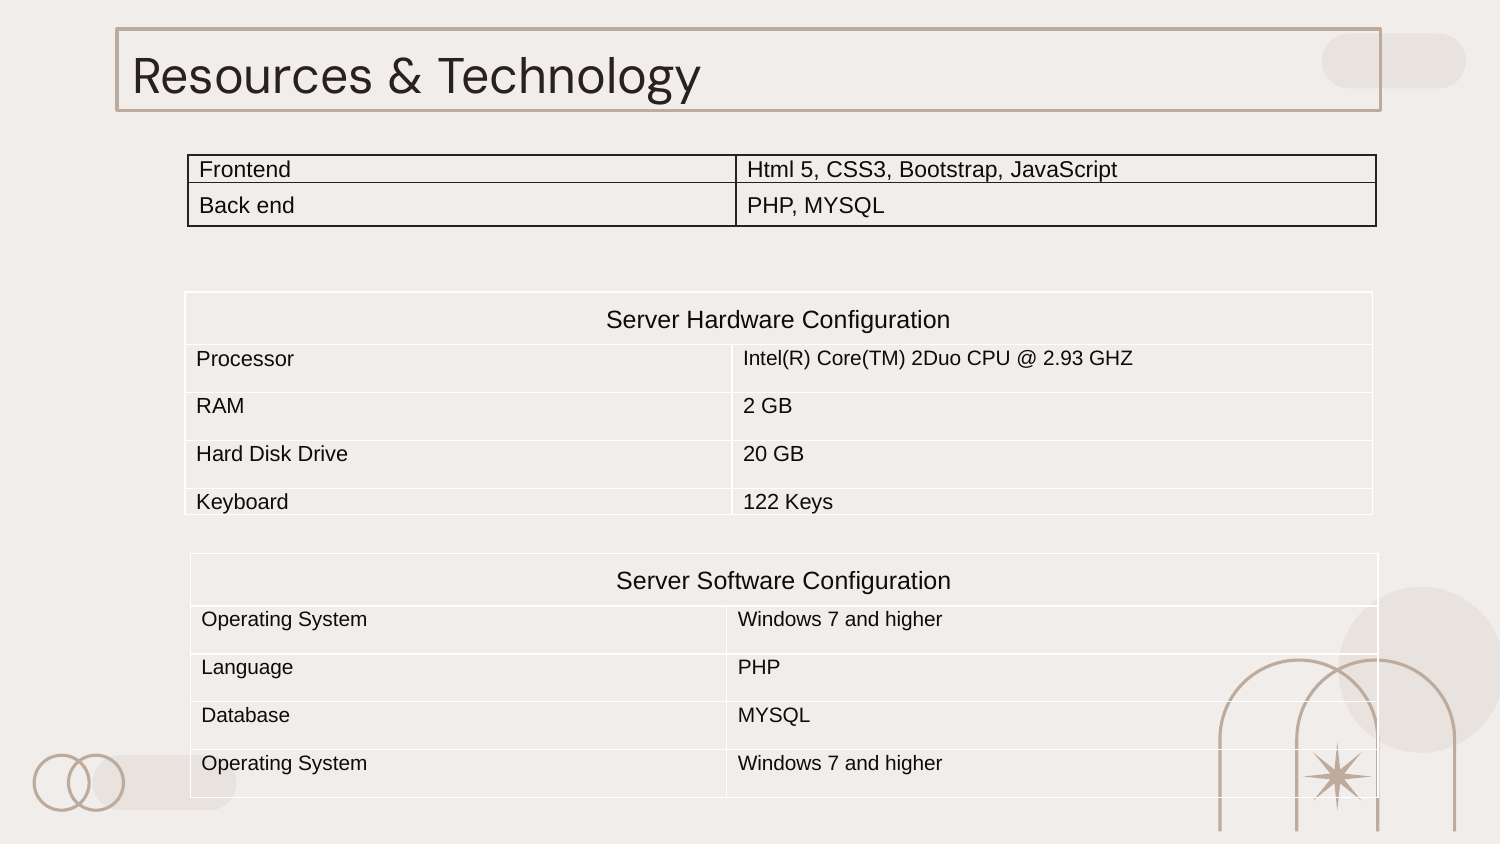

# Resources & Technology

| Frontend | Html 5, CSS3, Bootstrap, JavaScript |
| --- | --- |
| Back end | PHP, MYSQL |
| Server Hardware Configuration |  |
| --- | --- |
| Processor | Intel(R) Core(TM) 2Duo CPU @ 2.93 GHZ |
| RAM | 2 GB |
| Hard Disk Drive | 20 GB |
| Keyboard | 122 Keys |

| Server Software Configuration |  |
| --- | --- |
| Operating System | Windows 7 and higher |
| Language | PHP |
| Database | MYSQL |
| Operating System | Windows 7 and higher |